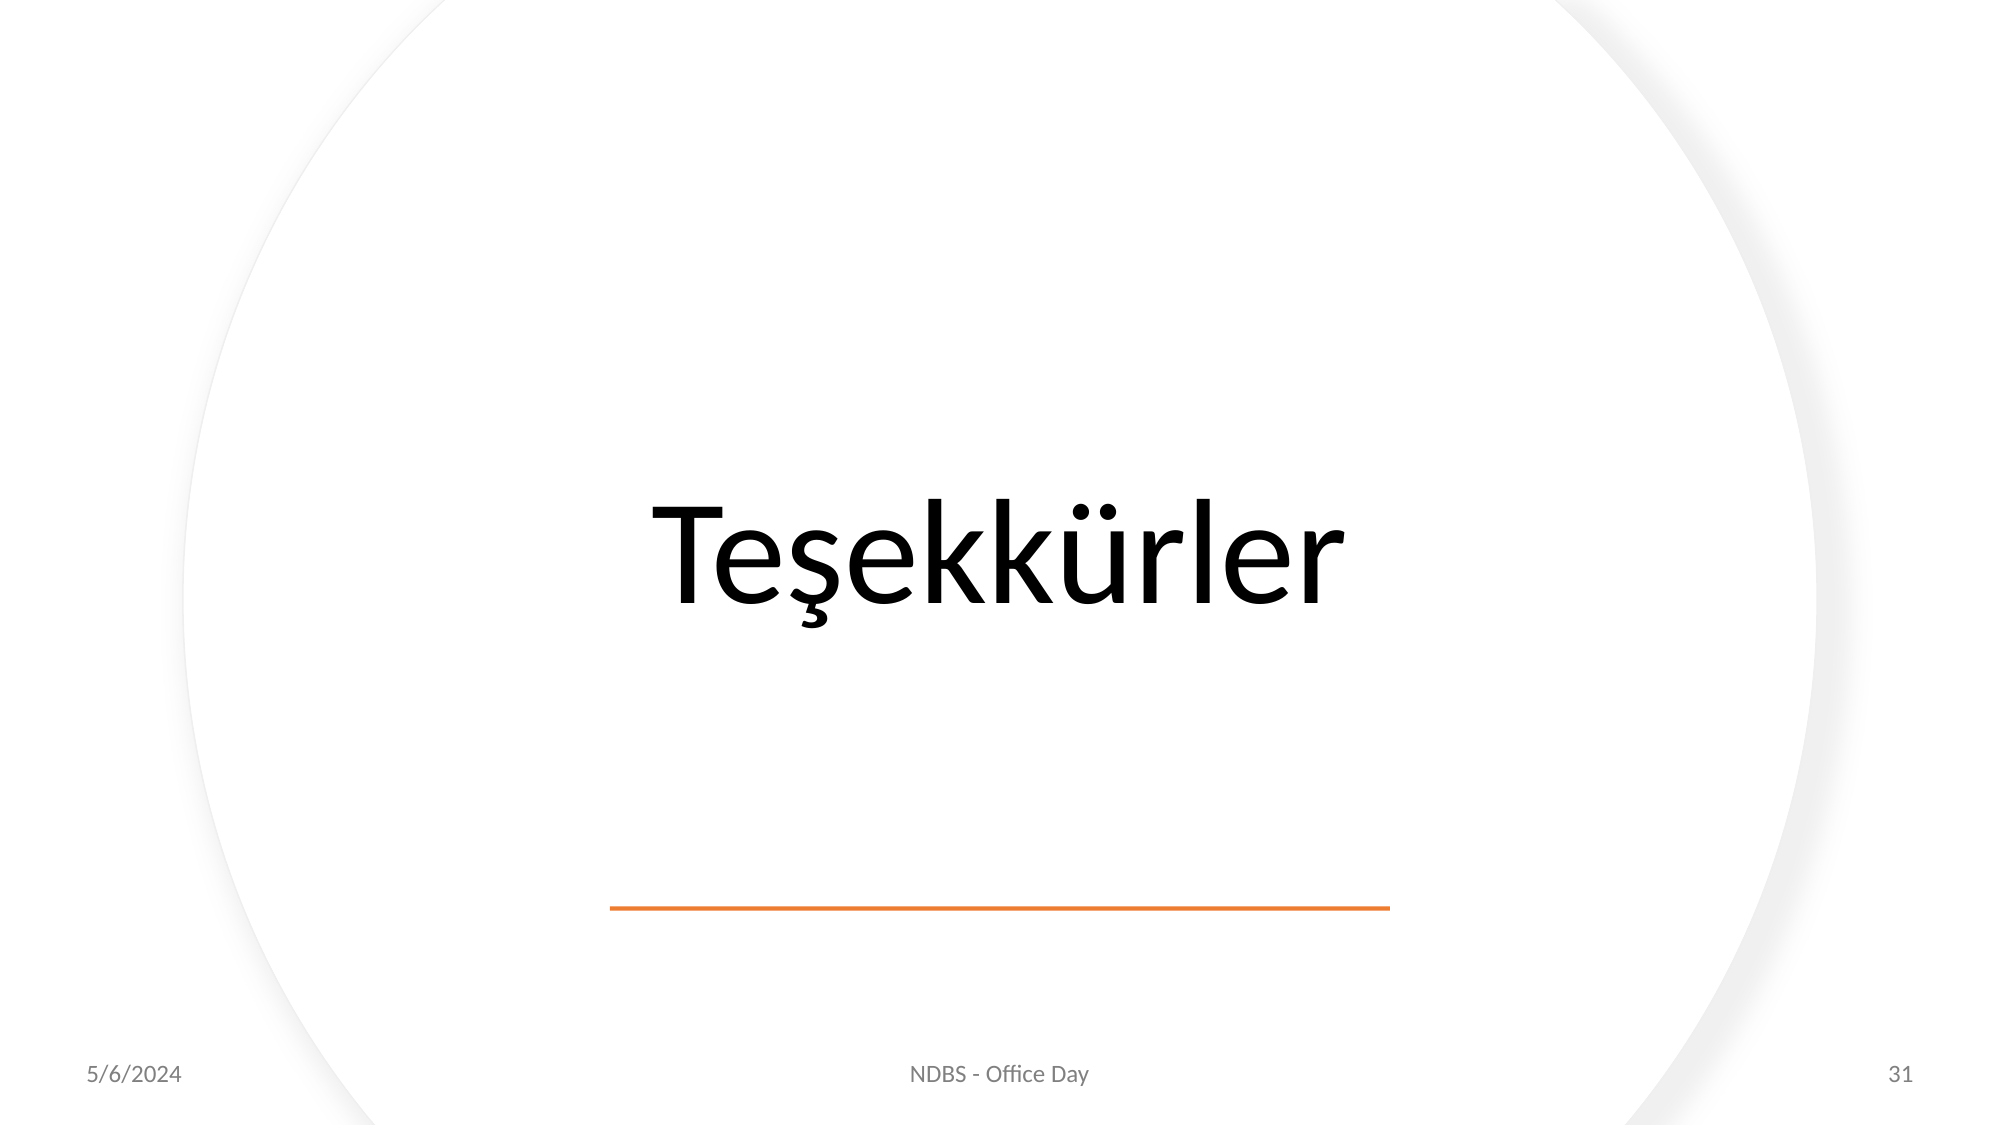

# Teşekkürler

5/6/2024
NDBS - Office Day
31